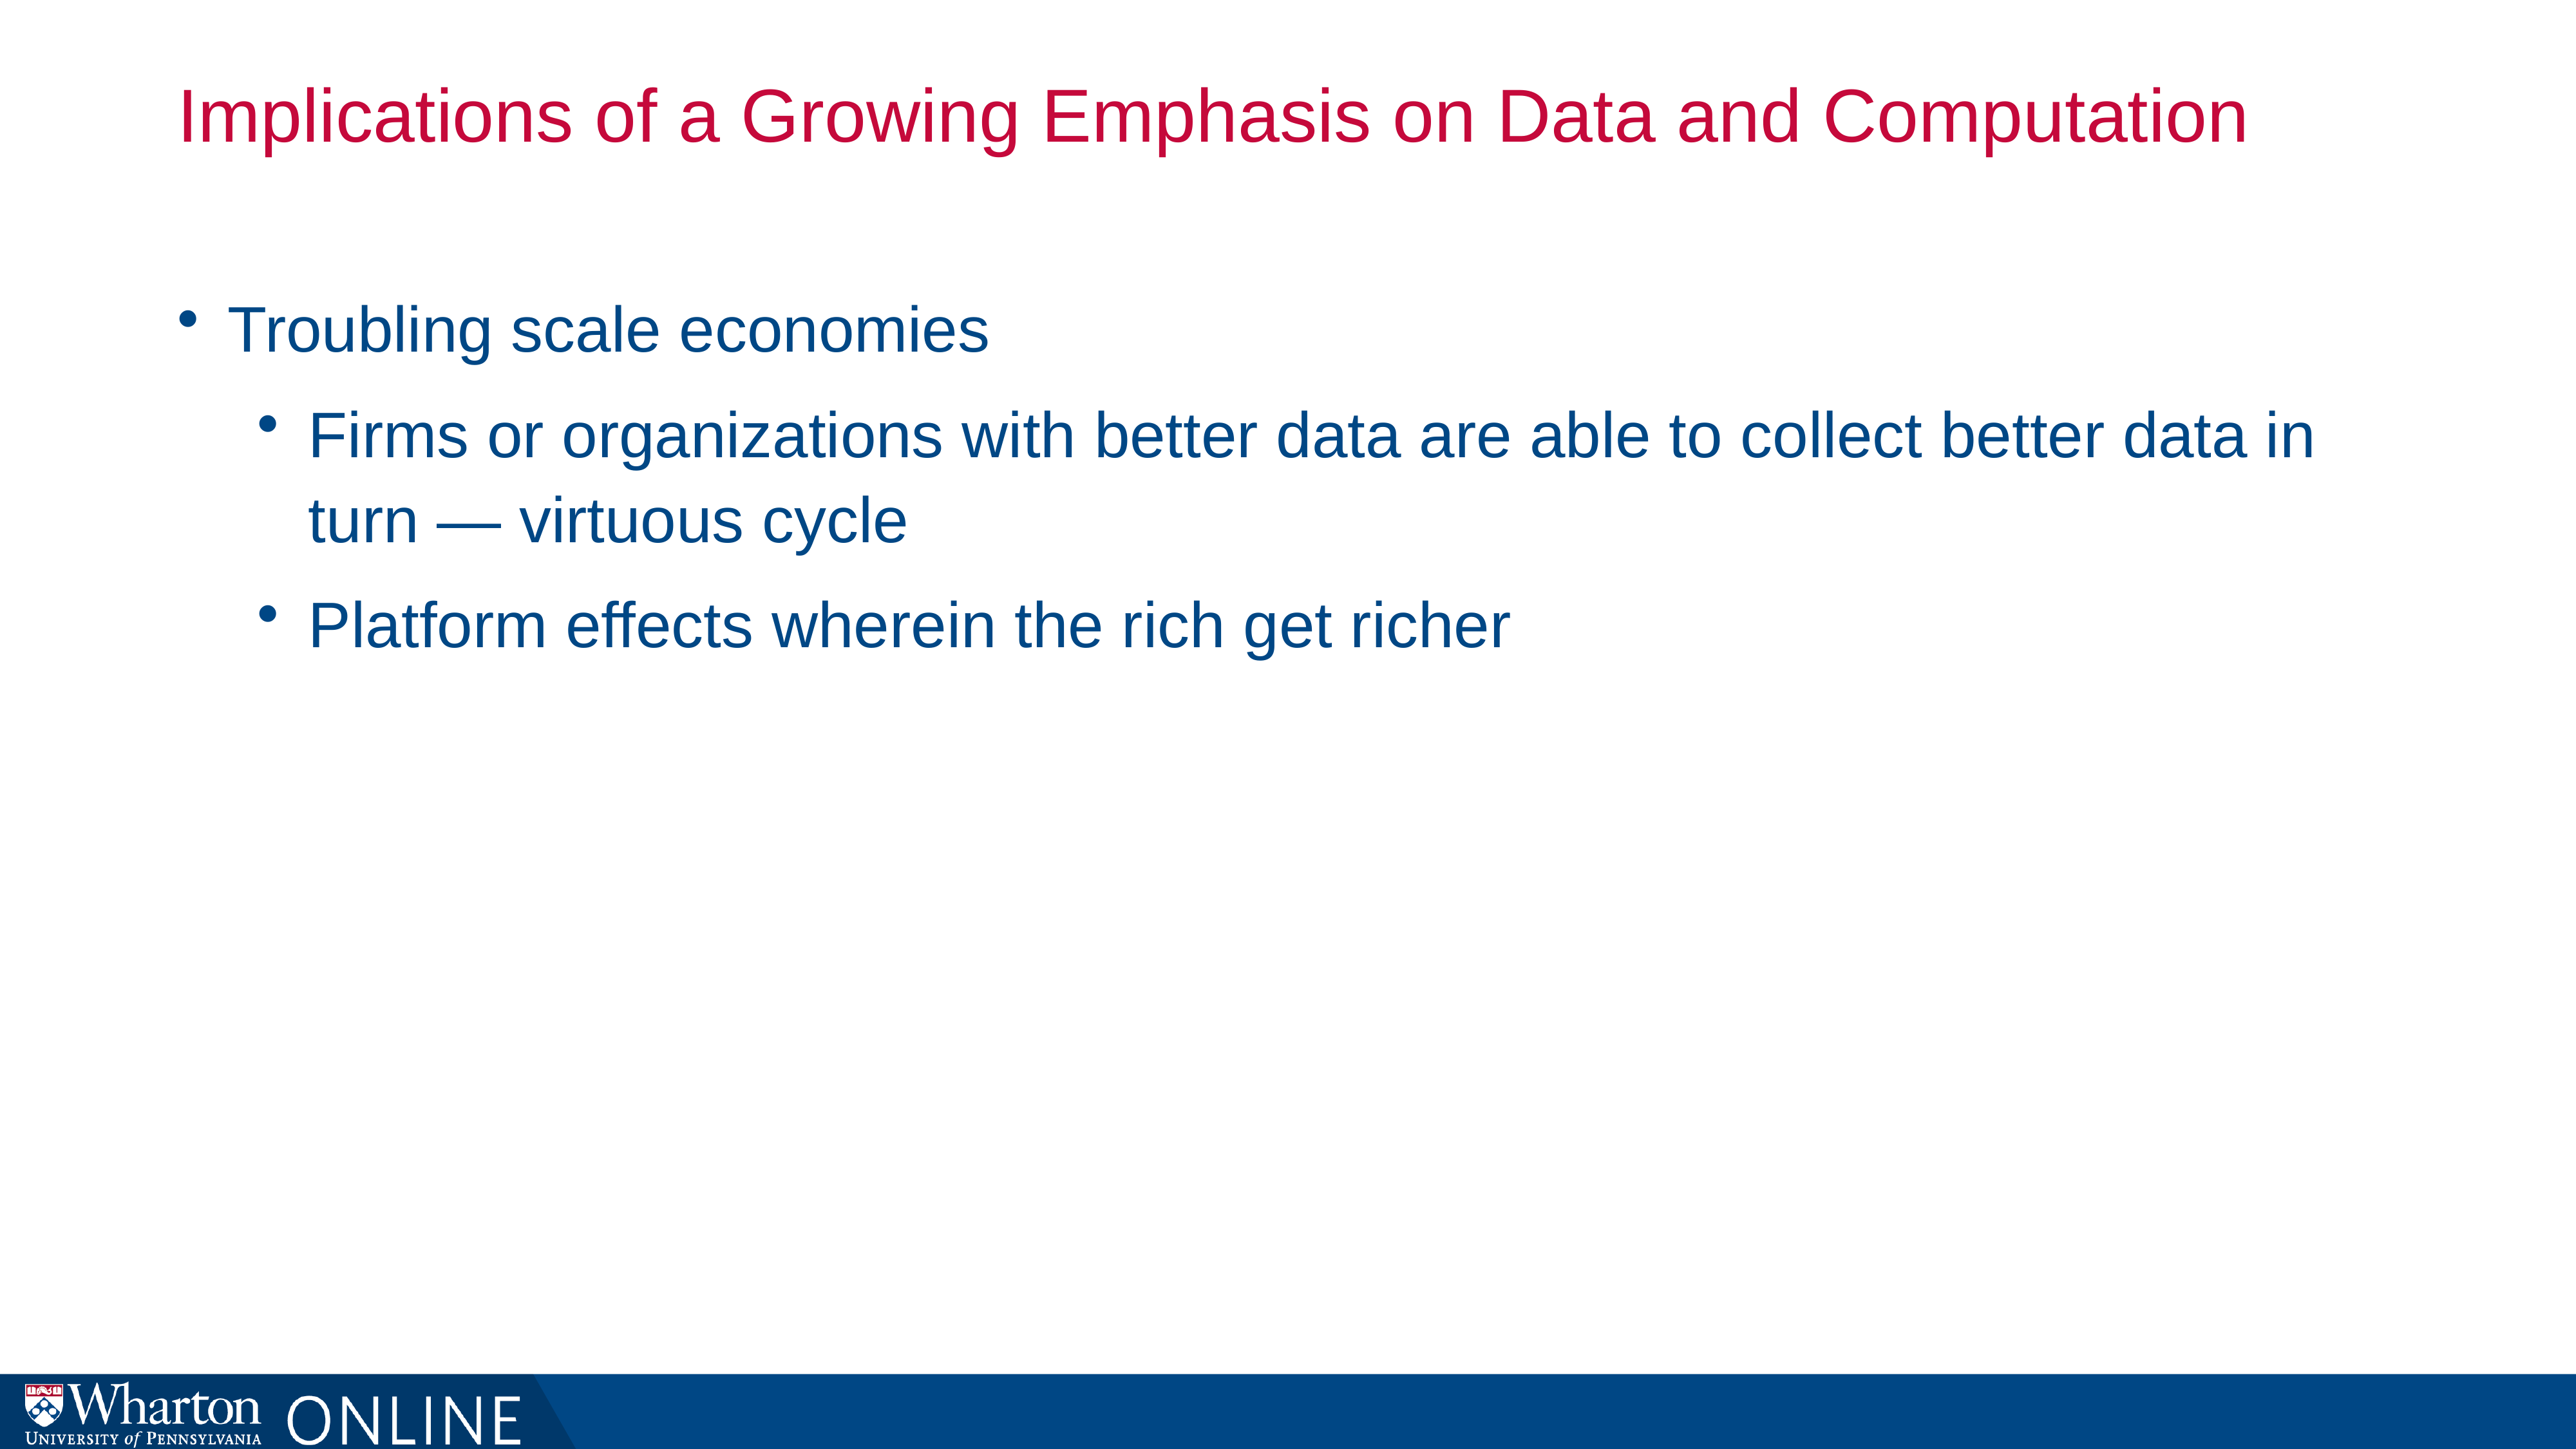

# Implications of a Growing Emphasis on Data and Computation
Troubling scale economies
Firms or organizations with better data are able to collect better data in turn — virtuous cycle
Platform effects wherein the rich get richer